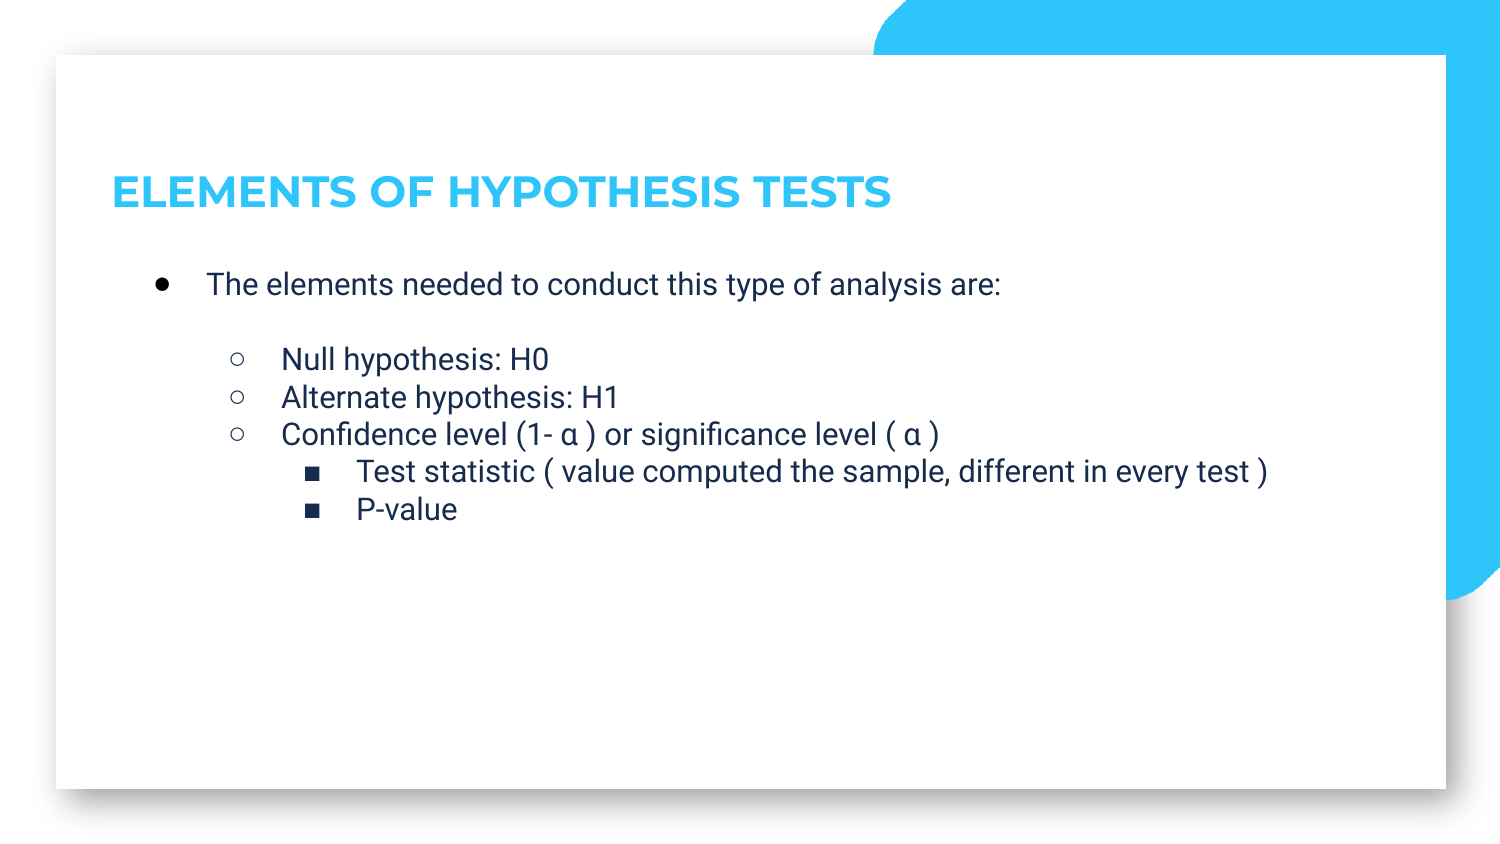

ELEMENTS OF HYPOTHESIS TESTS
The elements needed to conduct this type of analysis are:

Null hypothesis: H0
Alternate hypothesis: H1
Confidence level (1- α ) or significance level ( α )
Test statistic ( value computed the sample, different in every test )
P-value